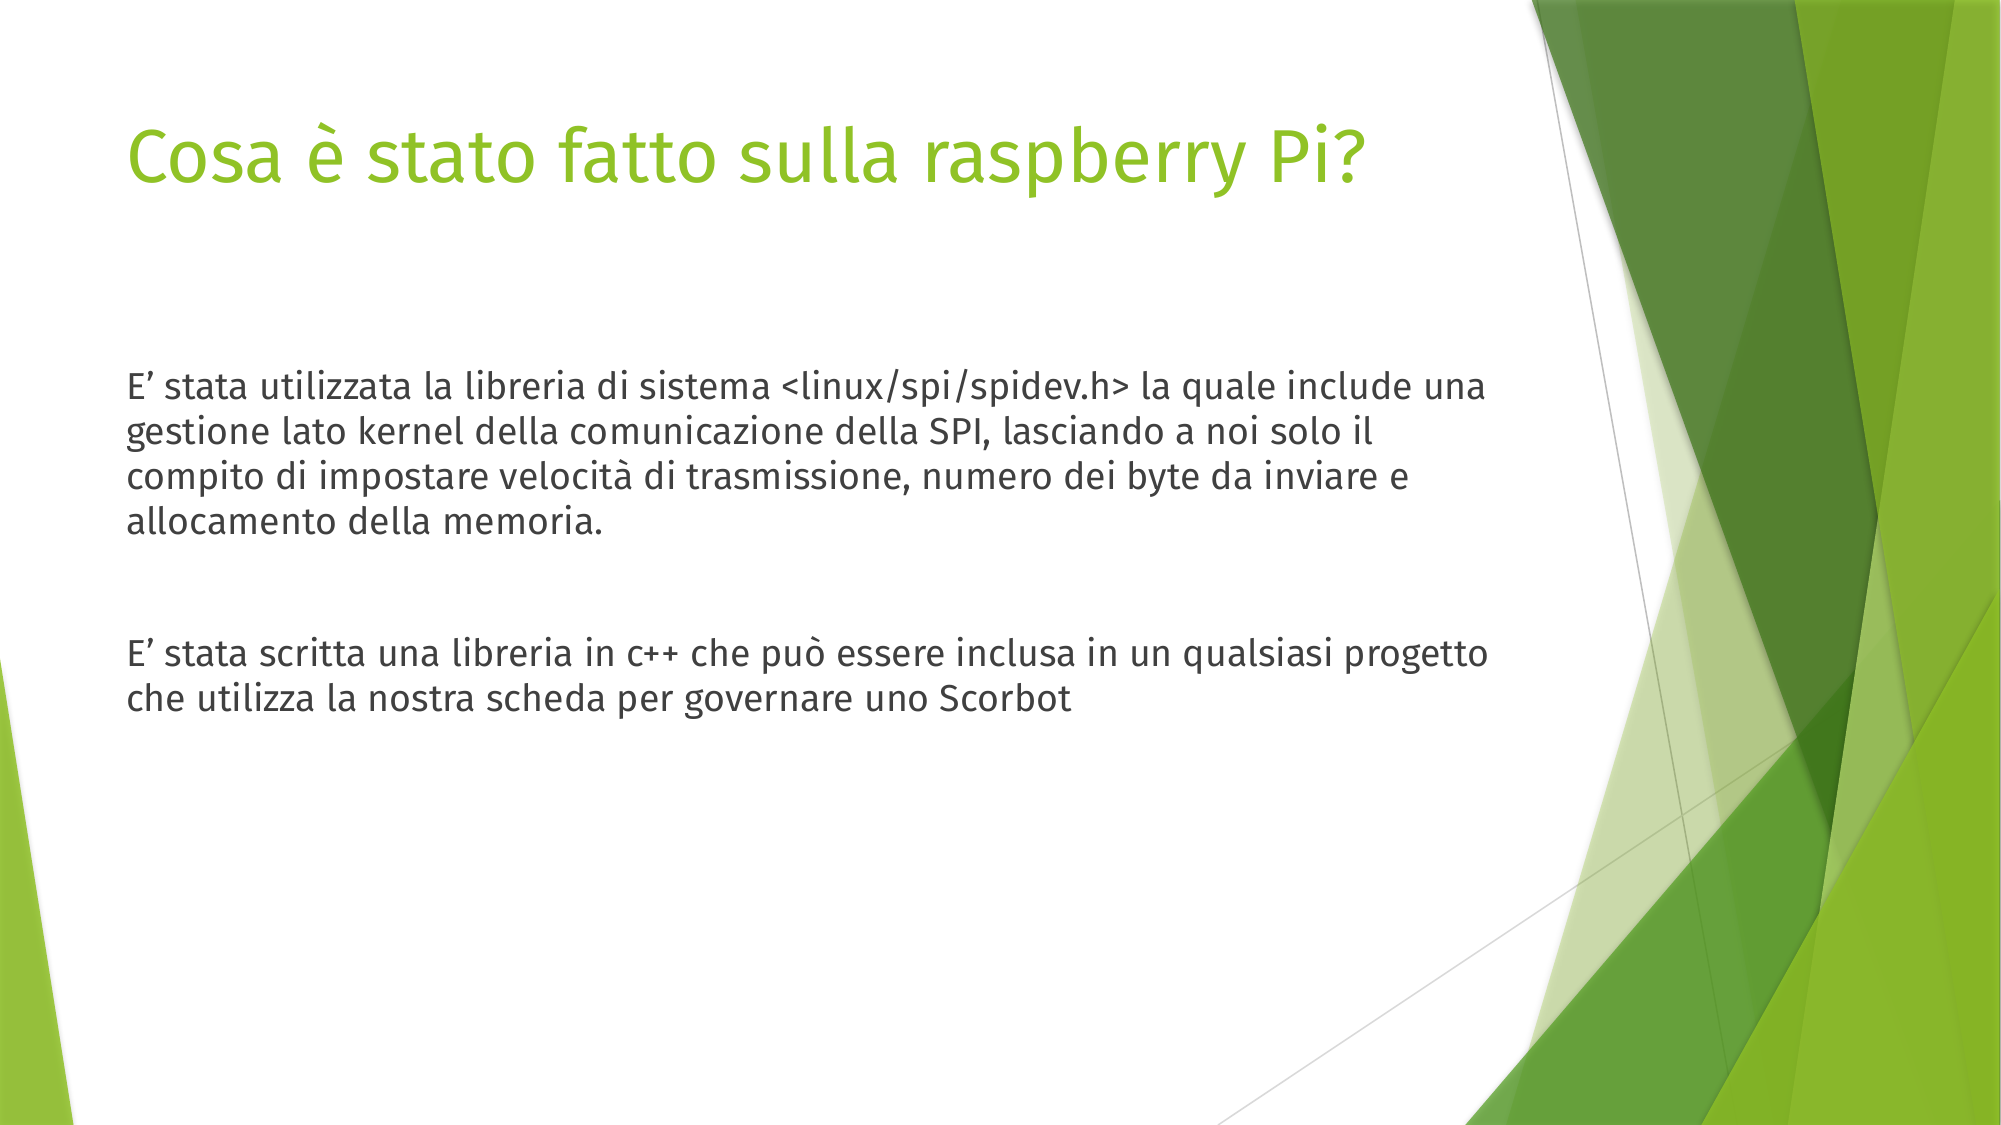

# Cosa è stato fatto sulla raspberry Pi?
E’ stata utilizzata la libreria di sistema <linux/spi/spidev.h> la quale include una gestione lato kernel della comunicazione della SPI, lasciando a noi solo il compito di impostare velocità di trasmissione, numero dei byte da inviare e allocamento della memoria.

E’ stata scritta una libreria in c++ che può essere inclusa in un qualsiasi progetto che utilizza la nostra scheda per governare uno Scorbot